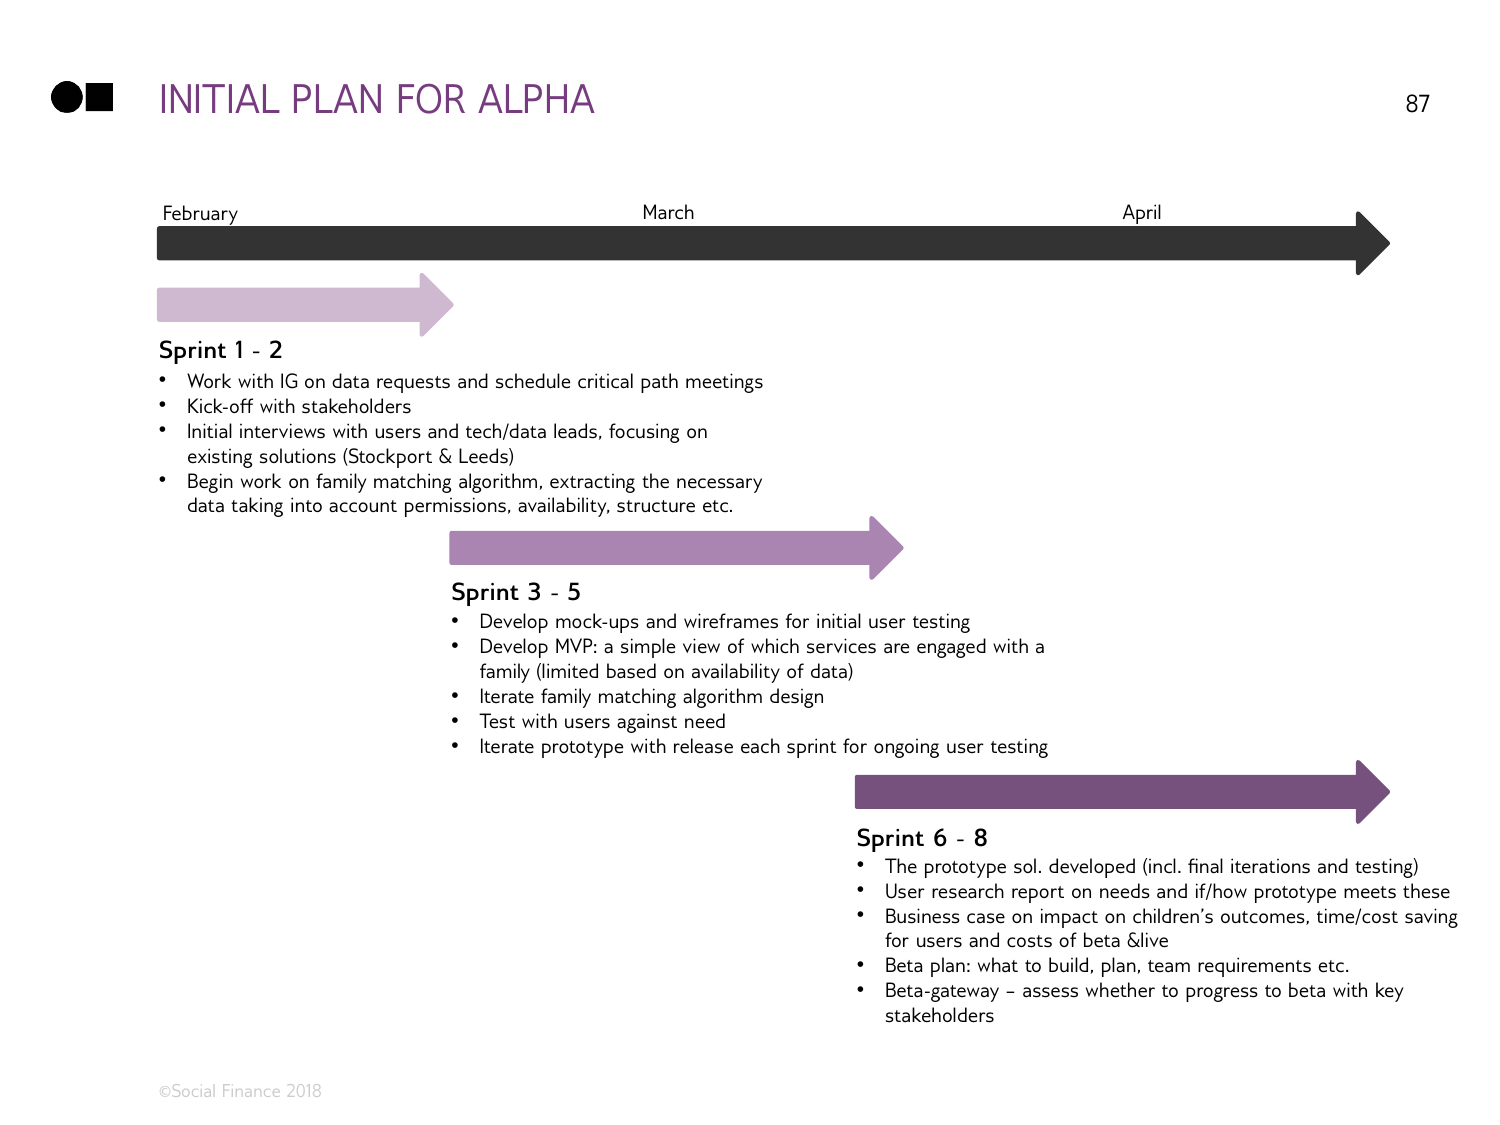

initial plan for alpha
87
March
April
February

Sprint 1 - 2
Work with IG on data requests and schedule critical path meetings
Kick-off with stakeholders
Initial interviews with users and tech/data leads, focusing on existing solutions (Stockport & Leeds)
Begin work on family matching algorithm, extracting the necessary data taking into account permissions, availability, structure etc.

Sprint 3 - 5
Develop mock-ups and wireframes for initial user testing
Develop MVP: a simple view of which services are engaged with a family (limited based on availability of data)
Iterate family matching algorithm design
Test with users against need
Iterate prototype with release each sprint for ongoing user testing

Sprint 6 - 8
The prototype sol. developed (incl. final iterations and testing)
User research report on needs and if/how prototype meets these
Business case on impact on children’s outcomes, time/cost saving for users and costs of beta &live
Beta plan: what to build, plan, team requirements etc.
Beta-gateway – assess whether to progress to beta with key stakeholders